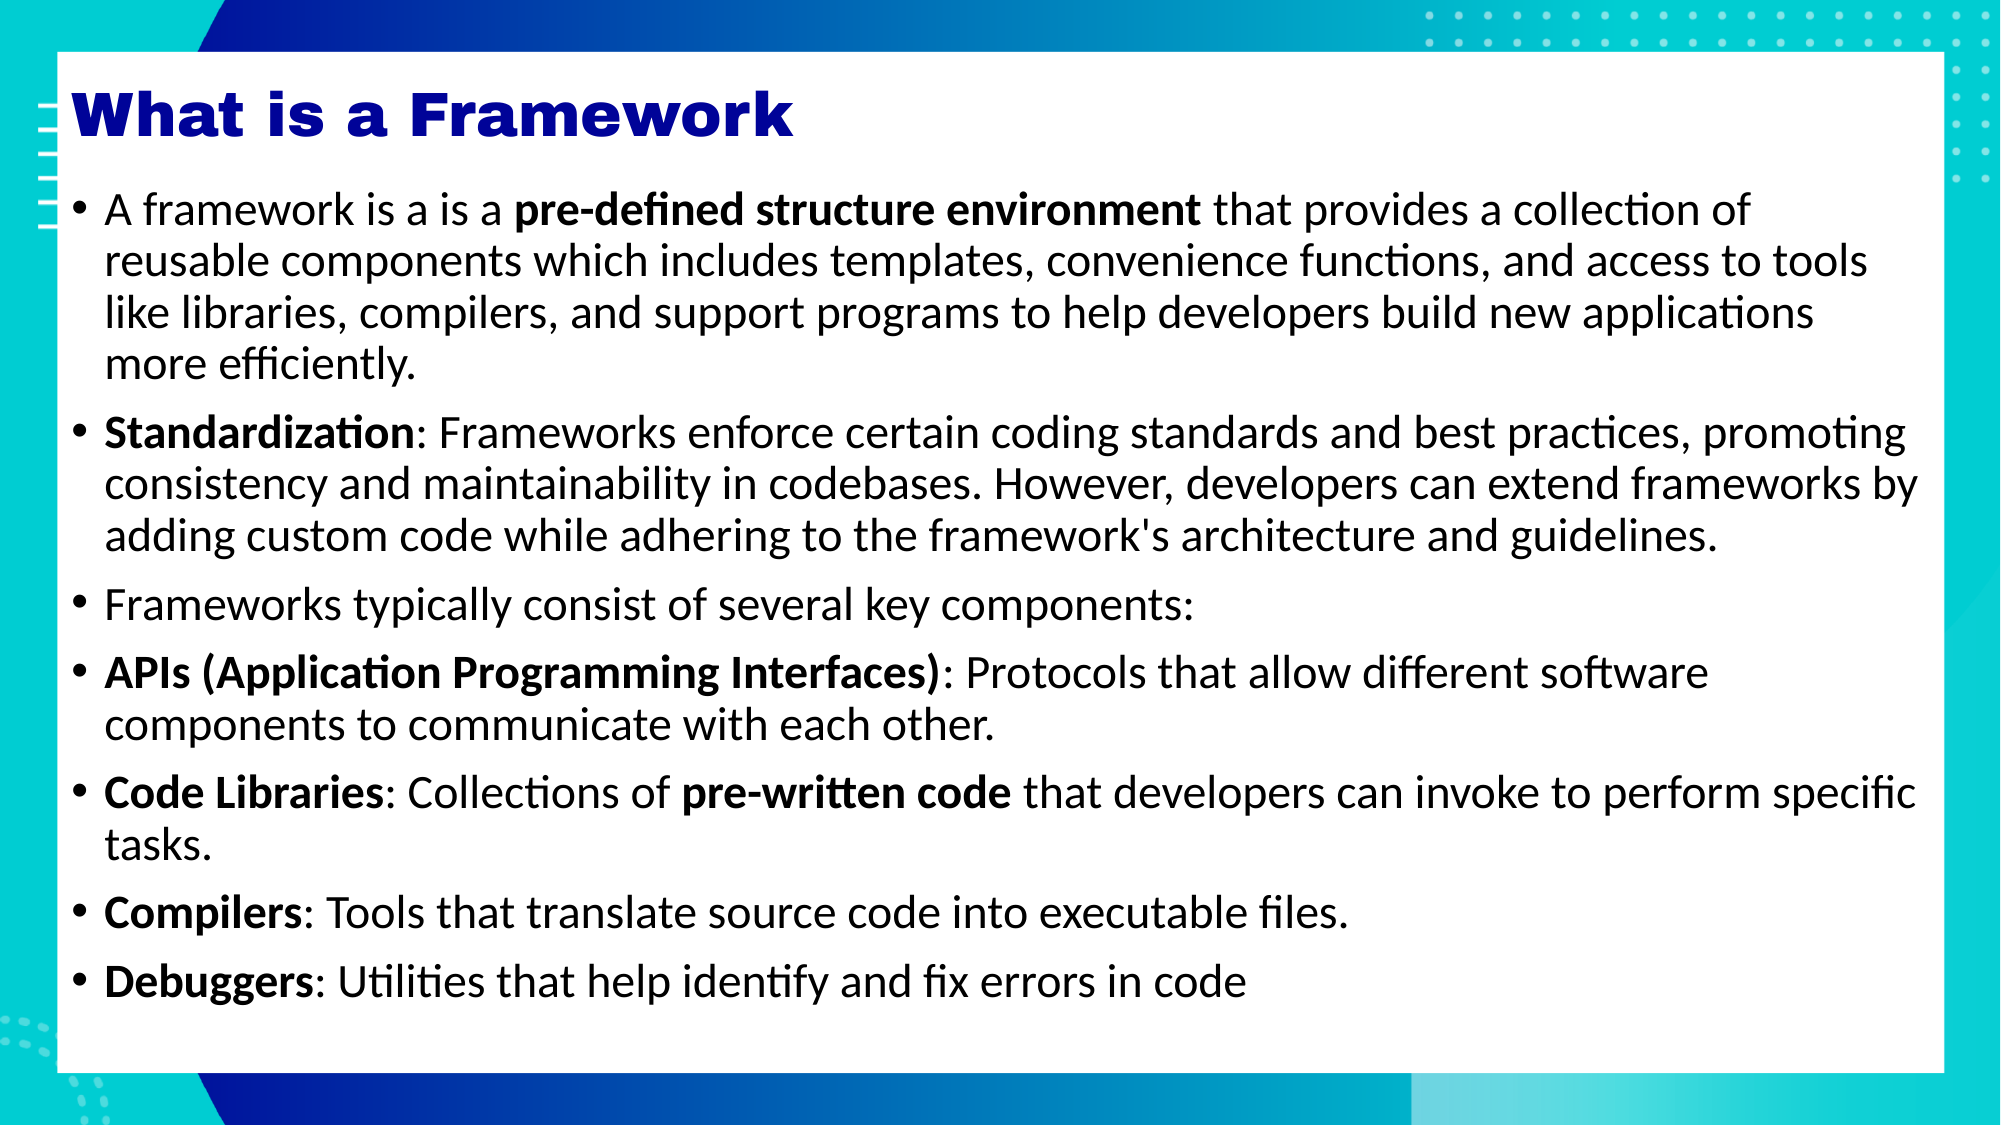

# What is a Framework
A framework is a is a pre-defined structure environment that provides a collection of reusable components which includes templates, convenience functions, and access to tools like libraries, compilers, and support programs to help developers build new applications more efficiently.
Standardization: Frameworks enforce certain coding standards and best practices, promoting consistency and maintainability in codebases. However, developers can extend frameworks by adding custom code while adhering to the framework's architecture and guidelines.
Frameworks typically consist of several key components:
APIs (Application Programming Interfaces): Protocols that allow different software components to communicate with each other.
Code Libraries: Collections of pre-written code that developers can invoke to perform specific tasks.
Compilers: Tools that translate source code into executable files.
Debuggers: Utilities that help identify and fix errors in code